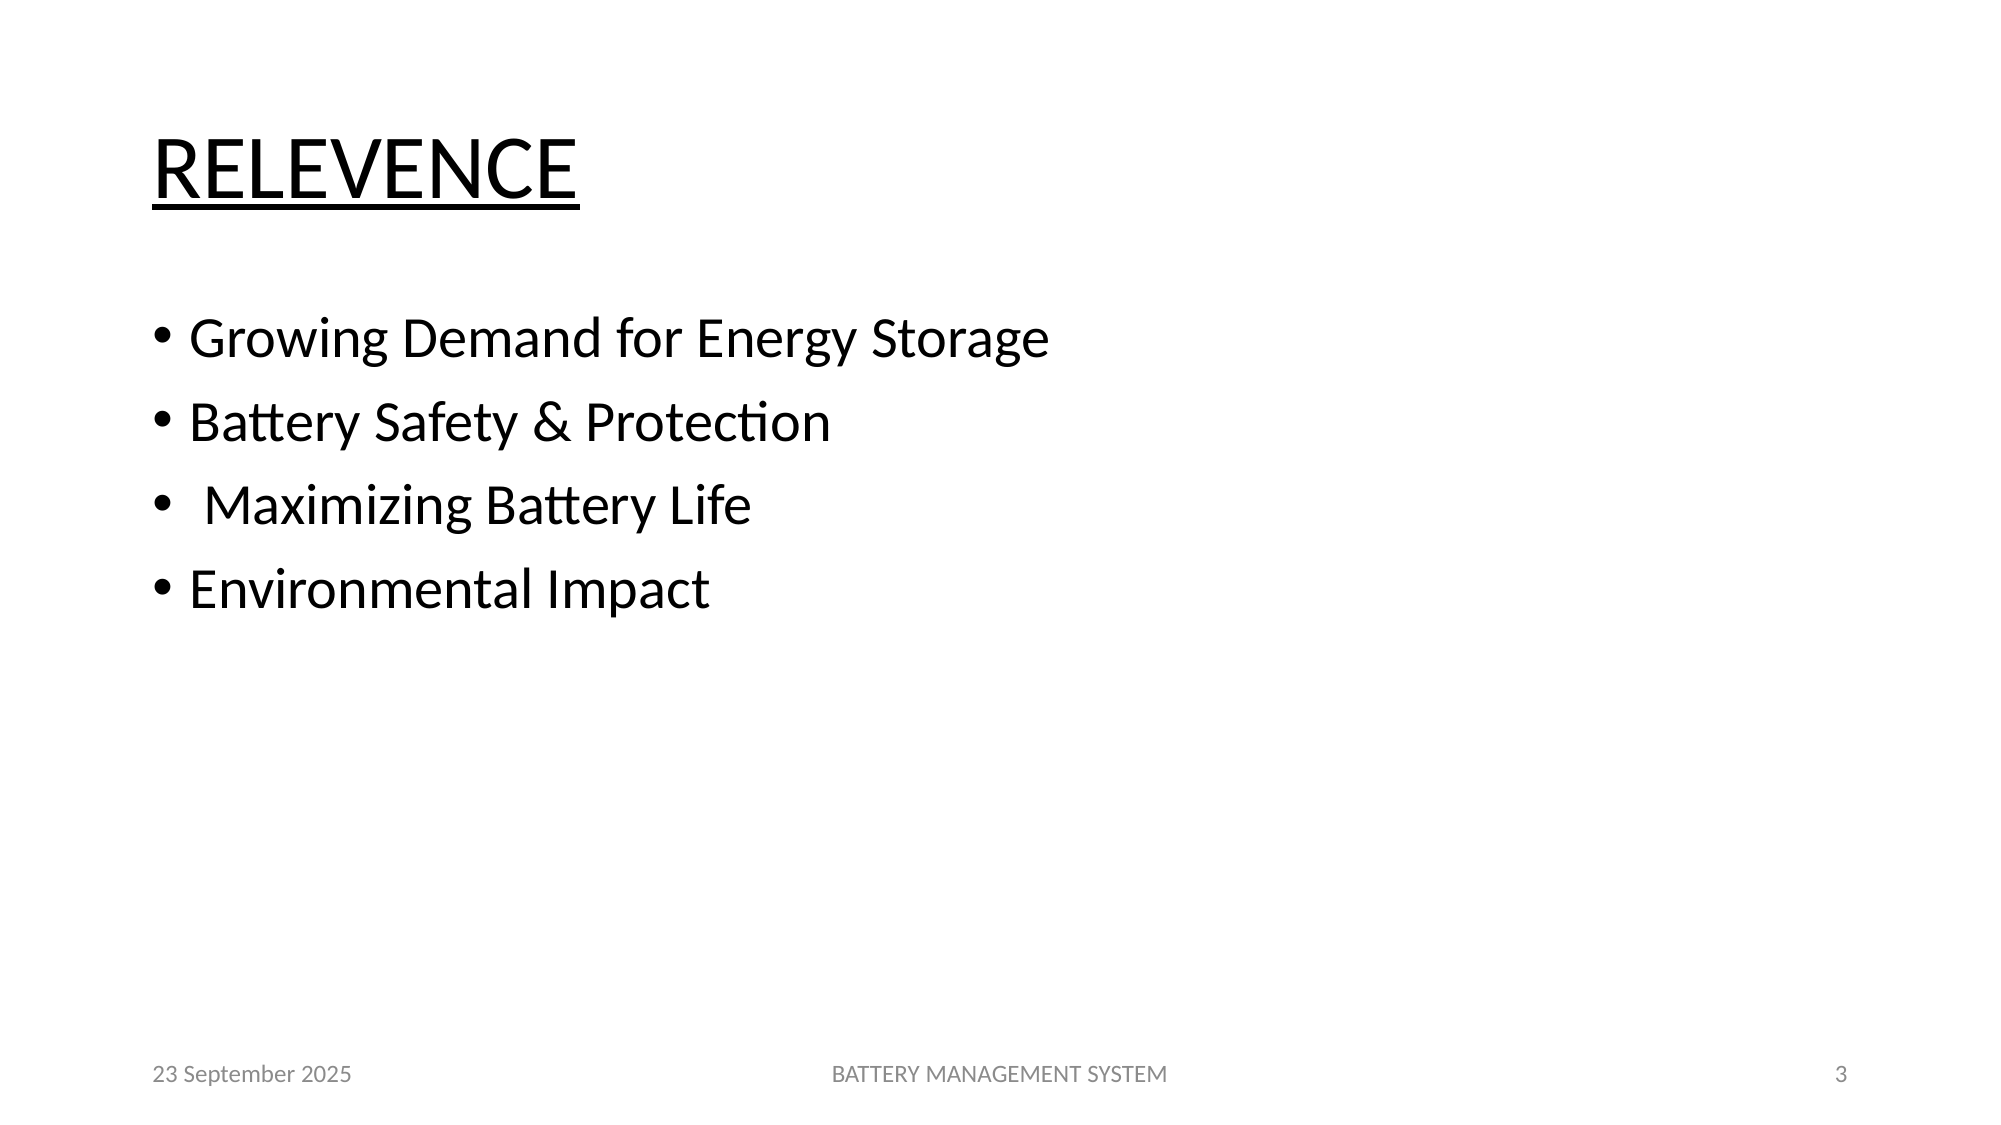

# RELEVENCE
Growing Demand for Energy Storage
Battery Safety & Protection
 Maximizing Battery Life
Environmental Impact
23 September 2025
BATTERY MANAGEMENT SYSTEM
3